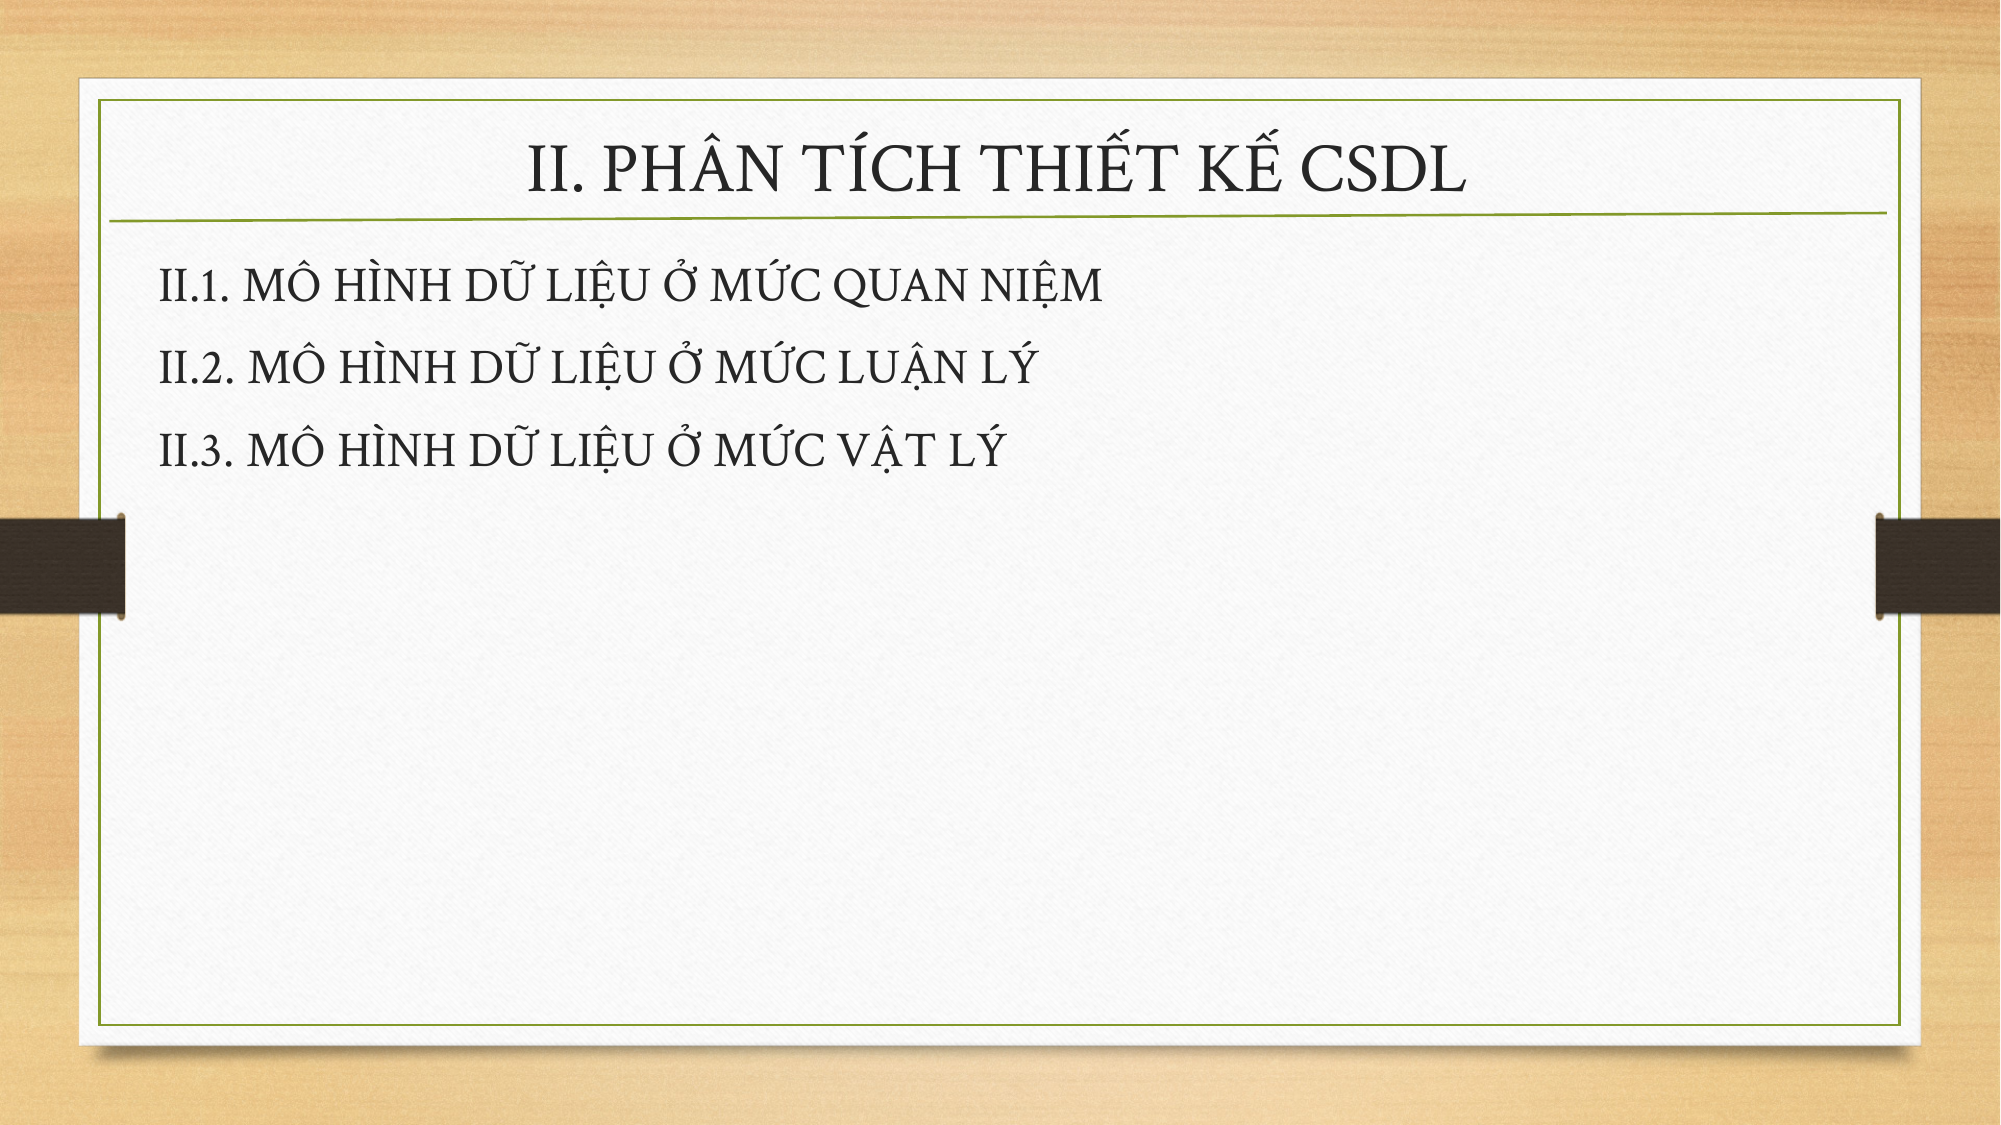

# II. PHÂN TÍCH THIẾT KẾ CSDL
II.1. MÔ HÌNH DỮ LIỆU Ở MỨC QUAN NIỆM
II.2. MÔ HÌNH DỮ LIỆU Ở MỨC LUẬN LÝ
II.3. MÔ HÌNH DỮ LIỆU Ở MỨC VẬT LÝ